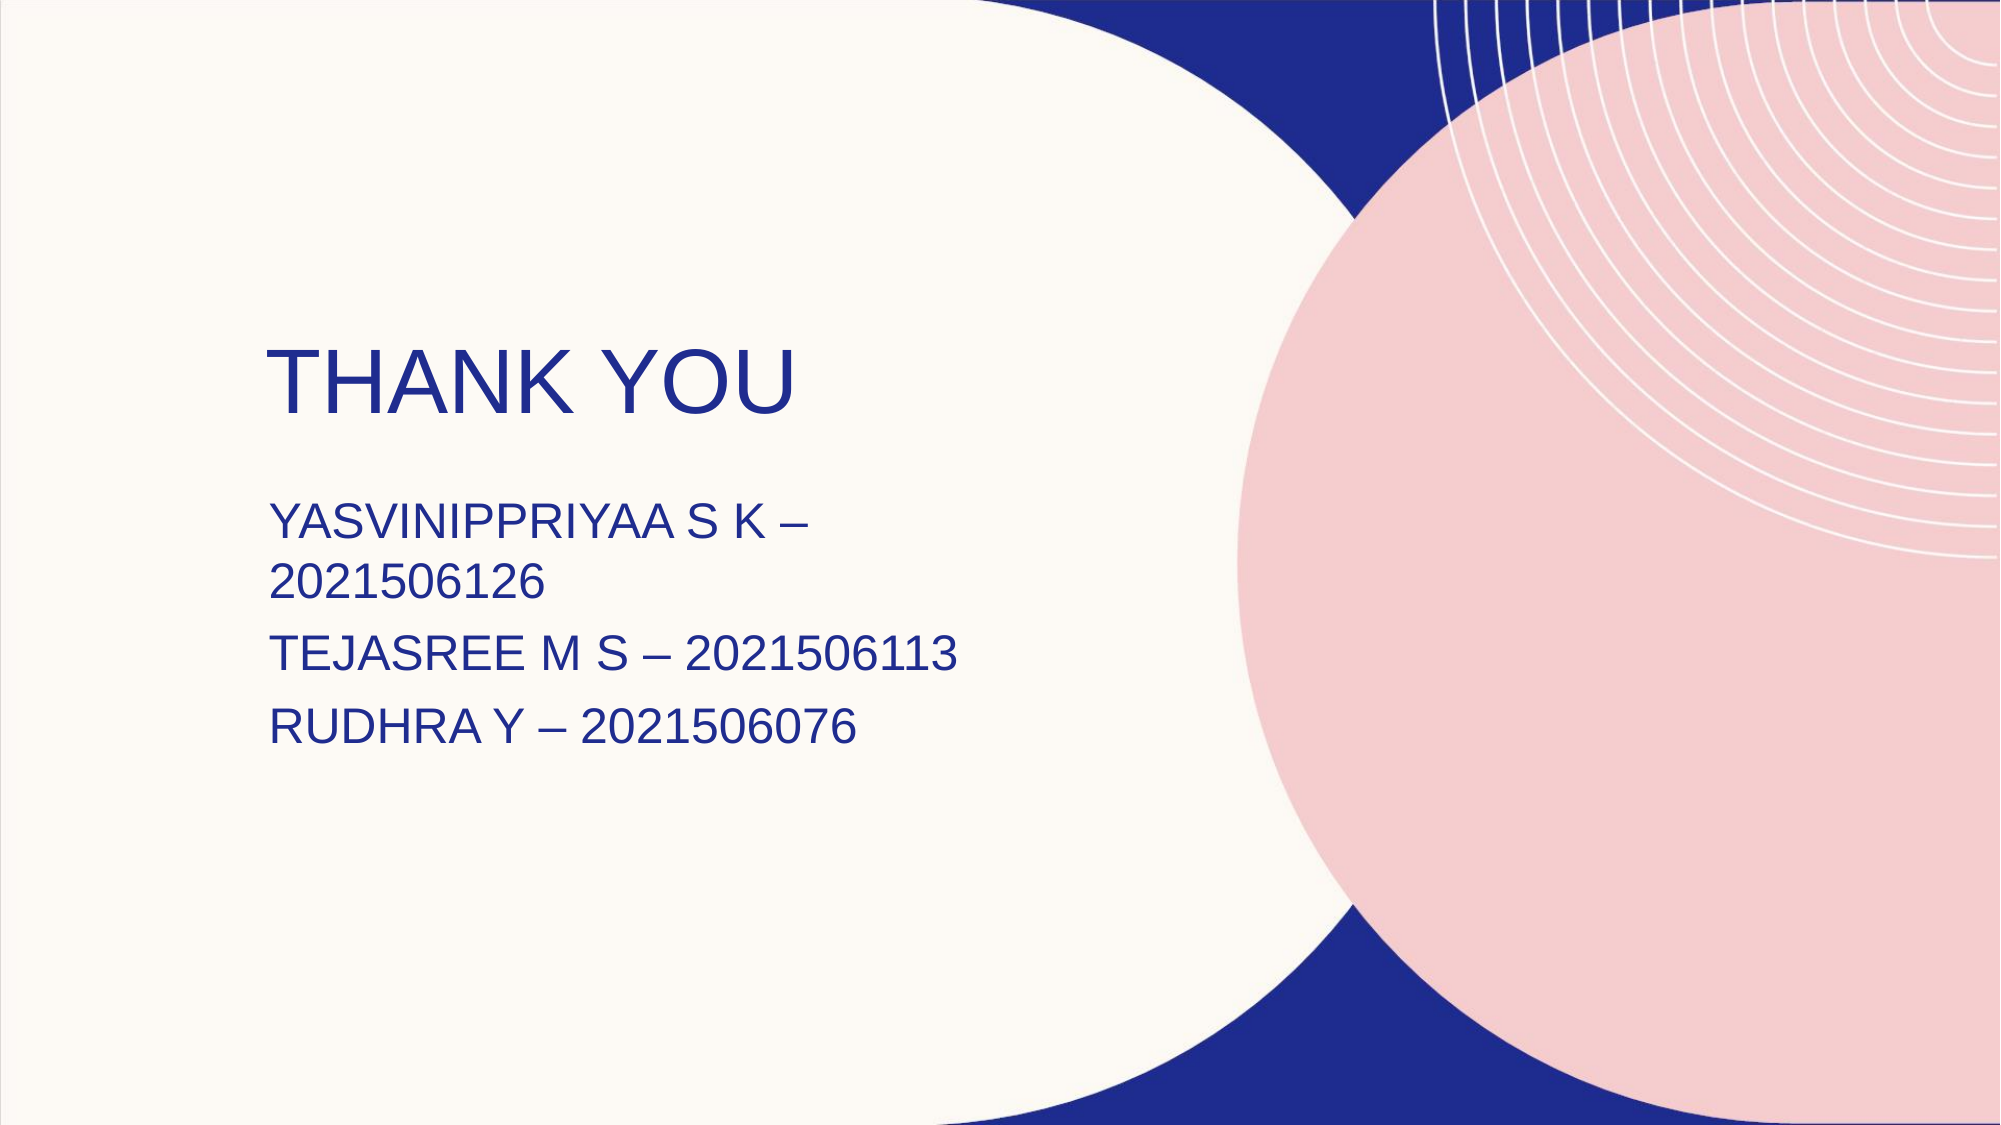

THANK YOU
YASVINIPPRIYAA S K –
2021506126
TEJASREE M S – 2021506113
RUDHRA Y – 2021506076